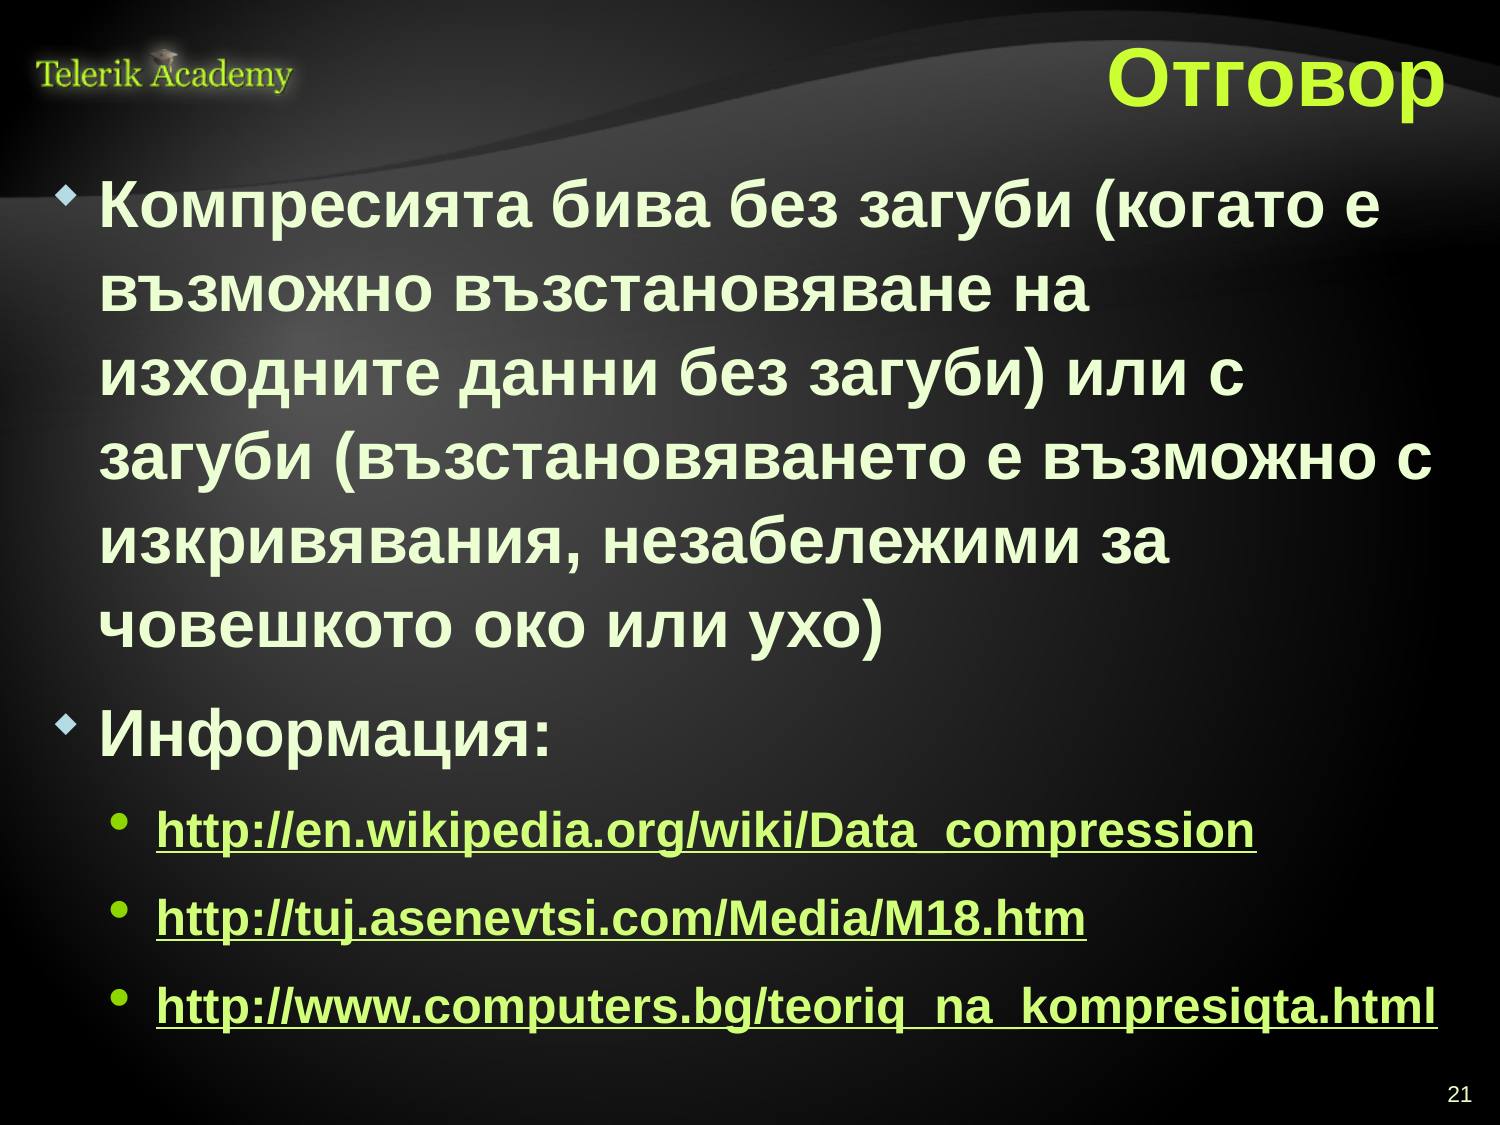

# Отговор
Компресията бива без загуби (когато е възможно възстановяване на изходните данни без загуби) или с загуби (възстановяването е възможно с изкривявания, незабележими за човешкото око или ухо)
Информация:
http://en.wikipedia.org/wiki/Data_compression
http://tuj.asenevtsi.com/Media/M18.htm
http://www.computers.bg/teoriq_na_kompresiqta.html
21